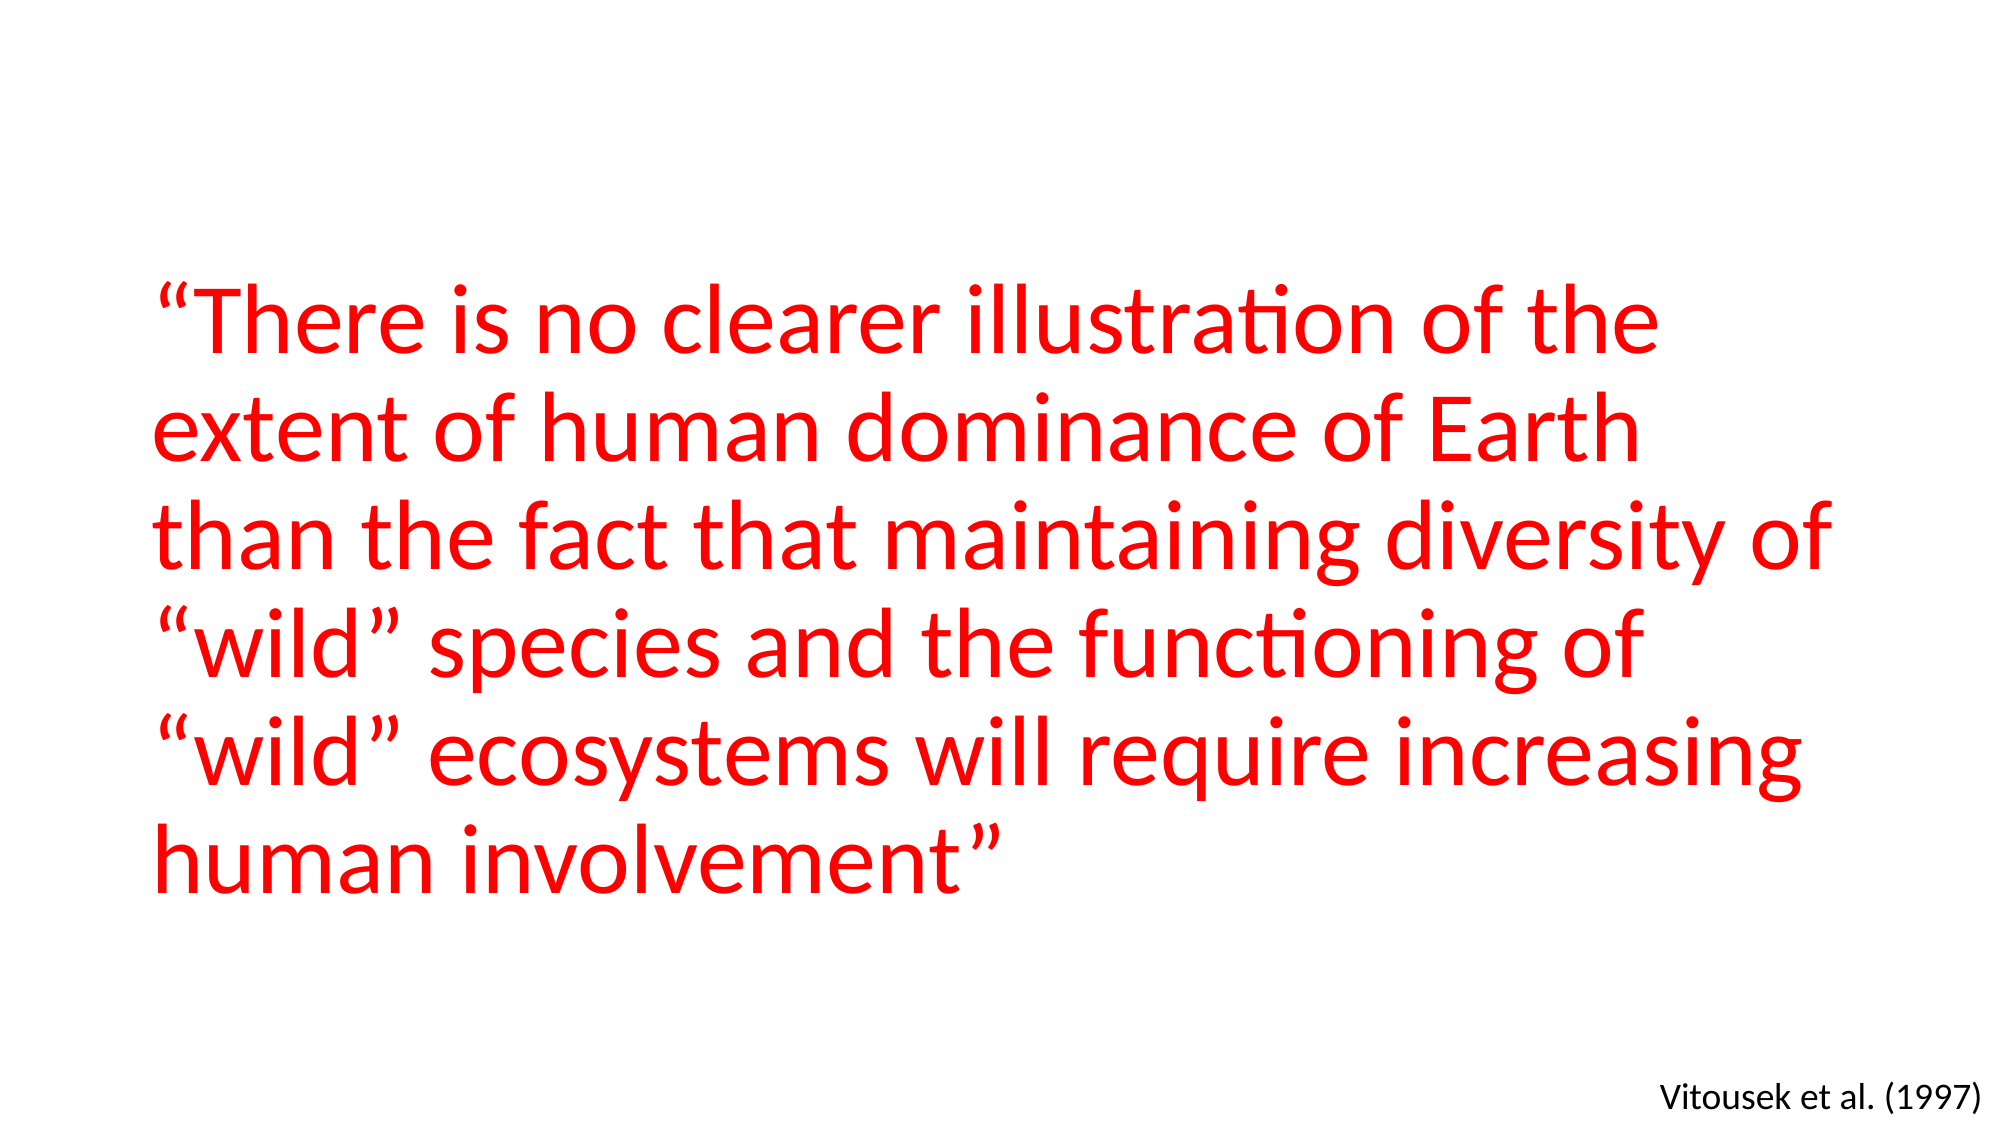

# “There is no clearer illustration of the extent of human dominance of Earth than the fact that maintaining diversity of “wild” species and the functioning of “wild” ecosystems will require increasing human involvement”
Vitousek et al. (1997)